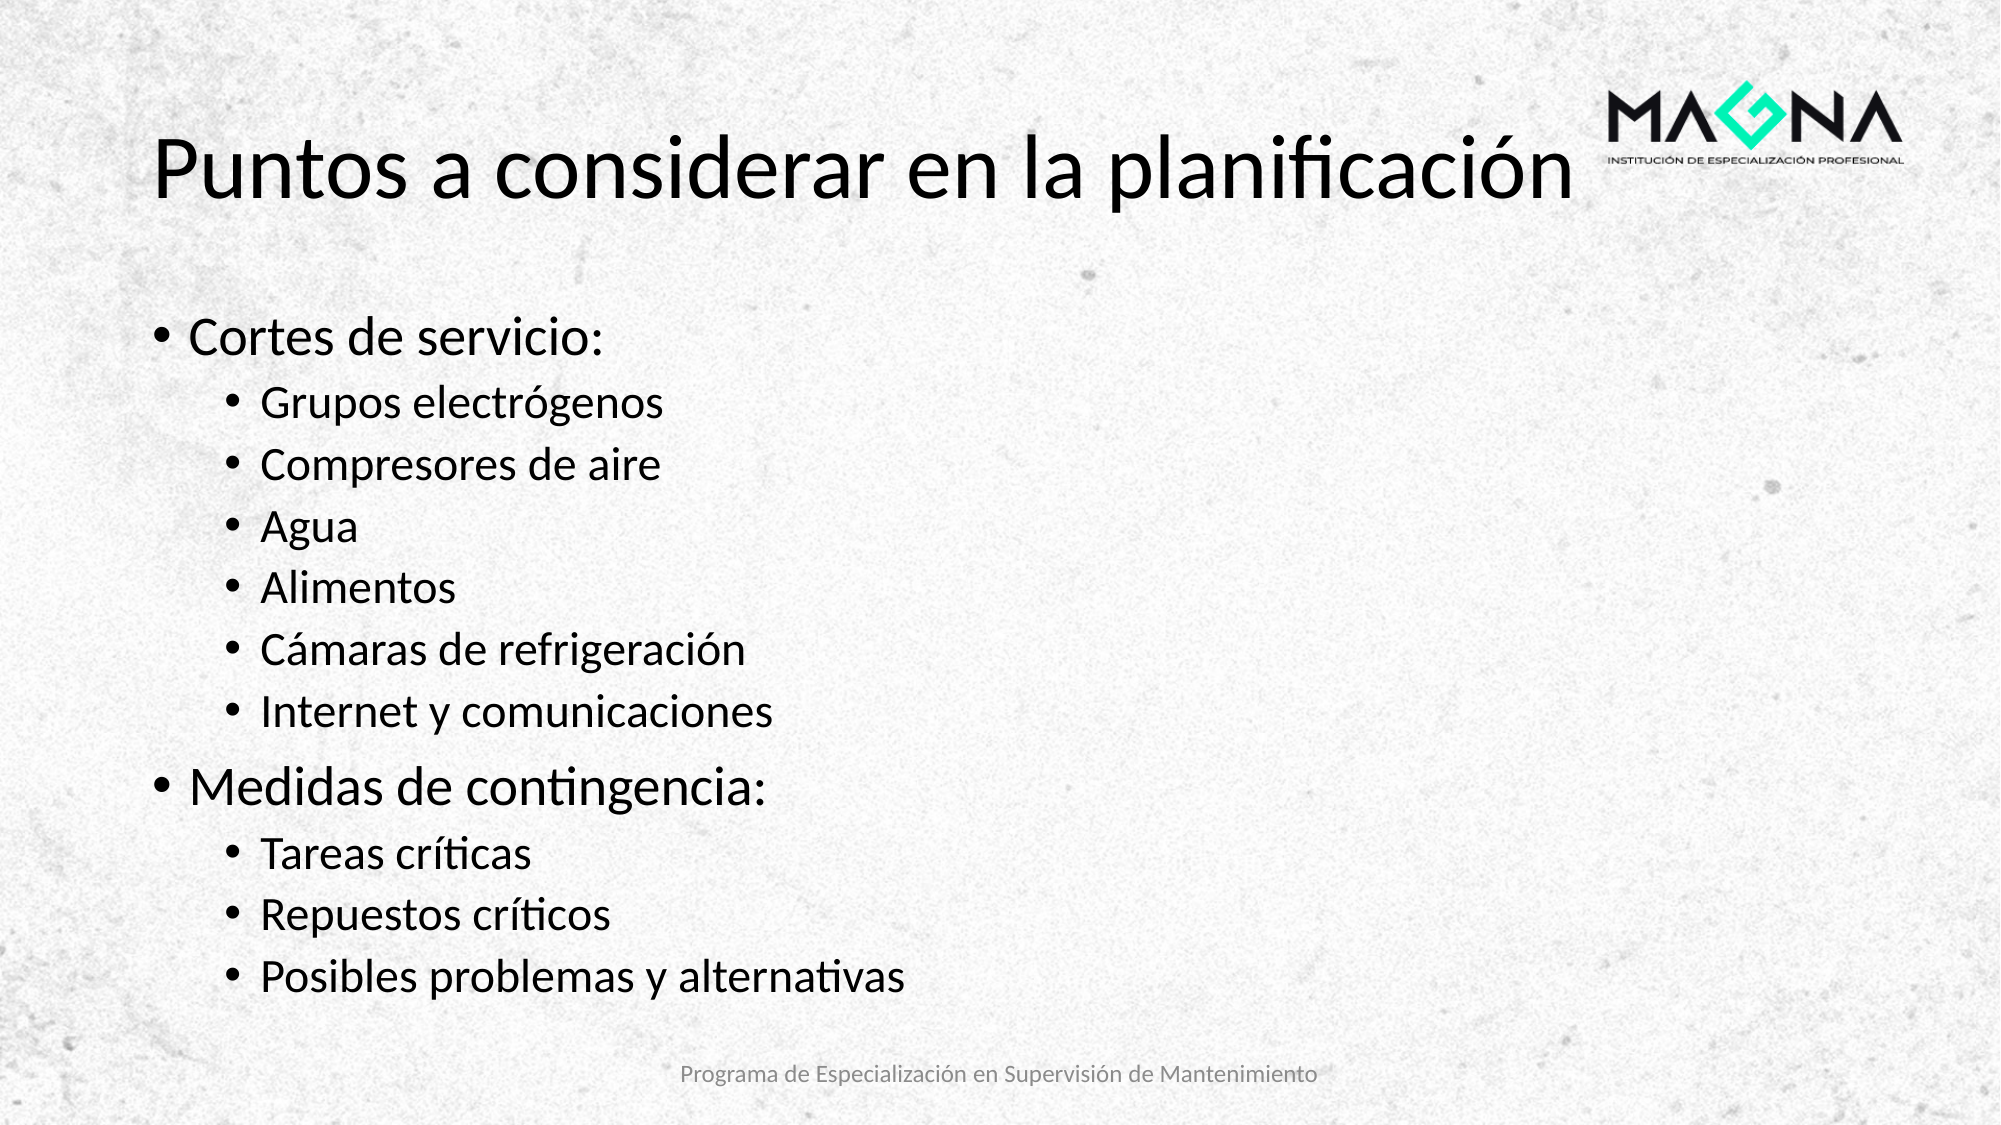

# Puntos a considerar en la planificación
Cortes de servicio:
Grupos electrógenos
Compresores de aire
Agua
Alimentos
Cámaras de refrigeración
Internet y comunicaciones
Medidas de contingencia:
Tareas críticas
Repuestos críticos
Posibles problemas y alternativas